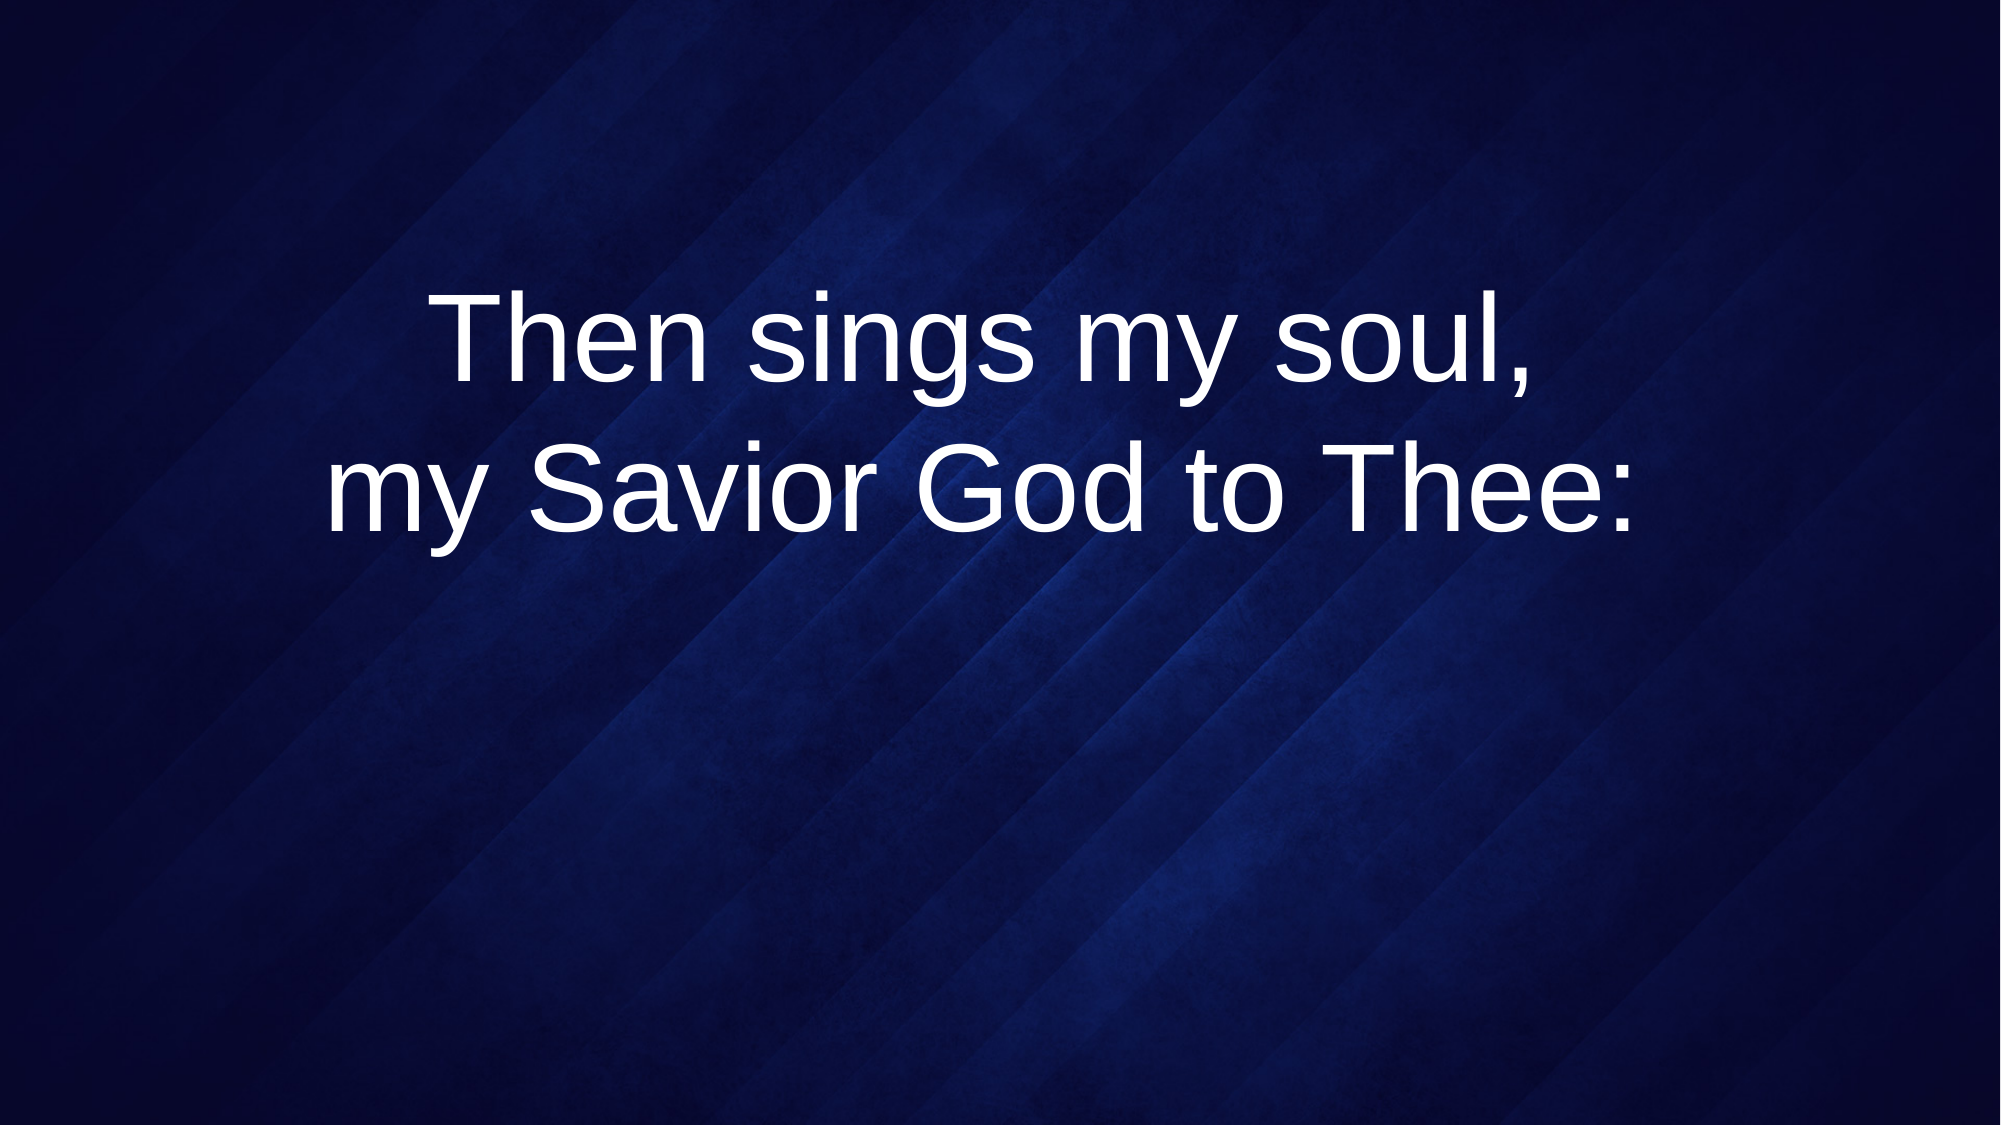

# Then sings my soul, my Savior God to Thee: